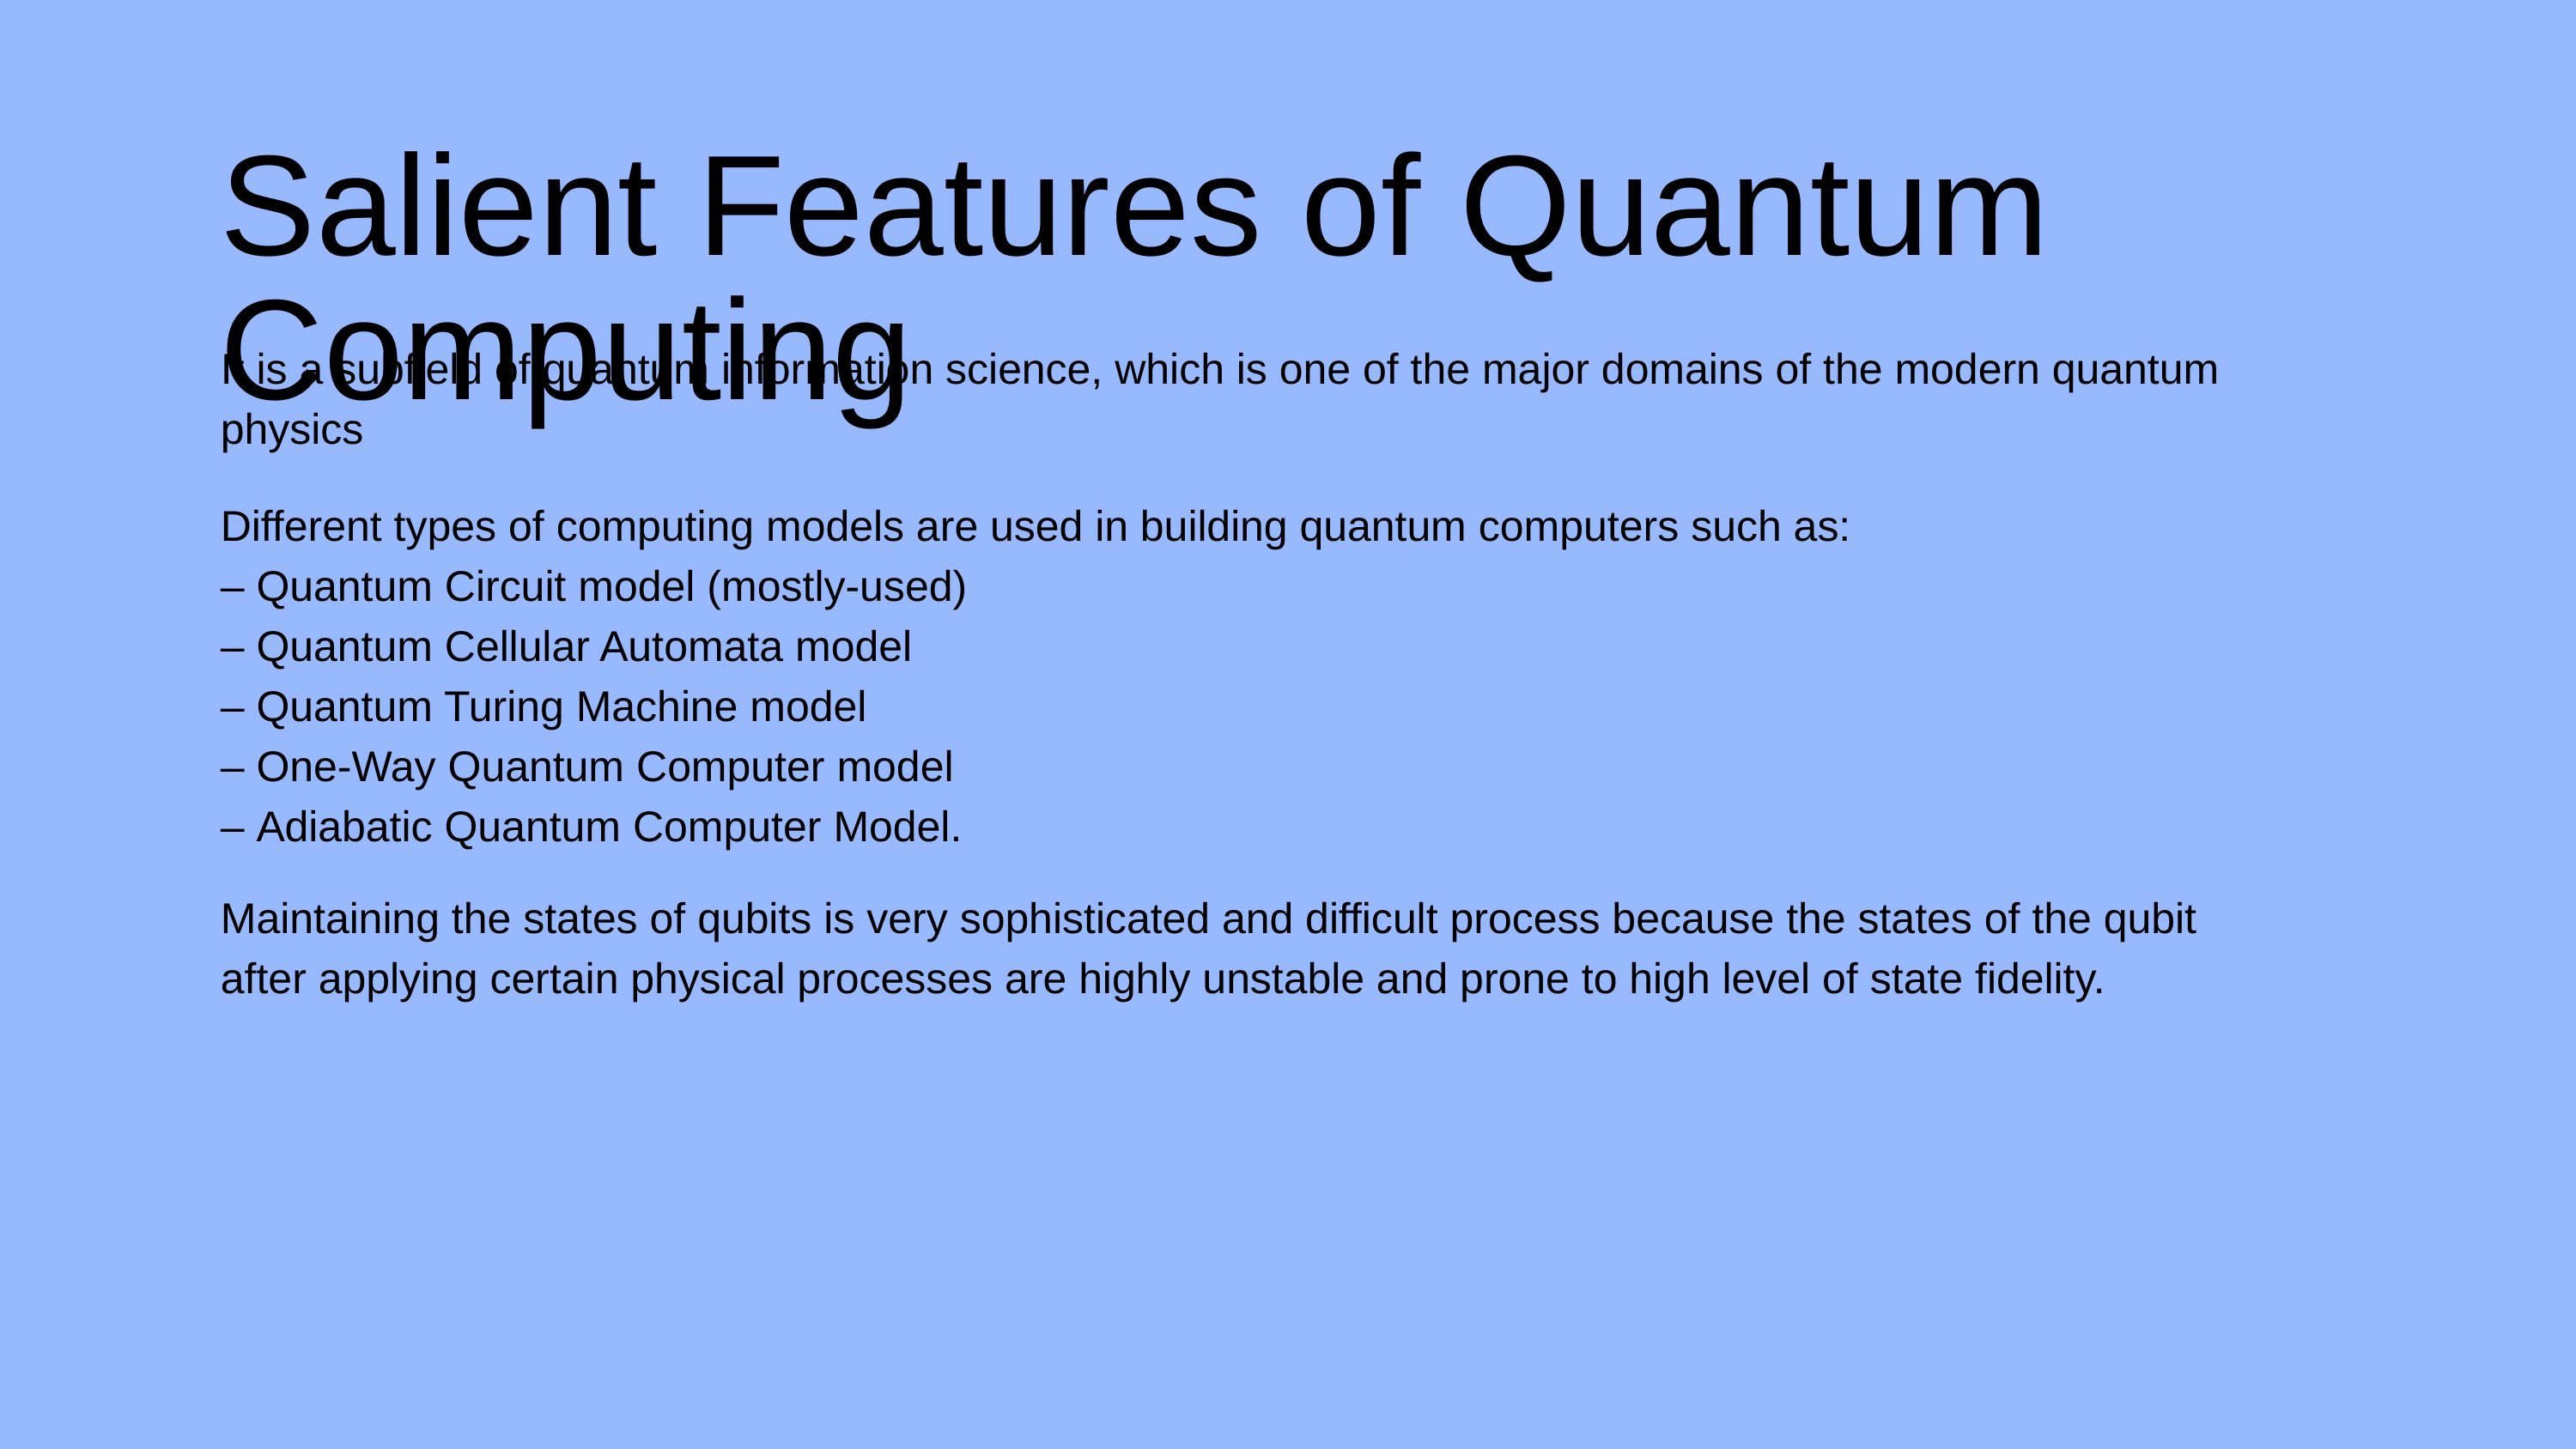

Salient Features of Quantum Computing
It is a subfield of quantum information science, which is one of the major domains of the modern quantum physics
Different types of computing models are used in building quantum computers such as:
– Quantum Circuit model (mostly-used)
– Quantum Cellular Automata model
– Quantum Turing Machine model
– One-Way Quantum Computer model
– Adiabatic Quantum Computer Model.
Maintaining the states of qubits is very sophisticated and difficult process because the states of the qubit after applying certain physical processes are highly unstable and prone to high level of state fidelity.